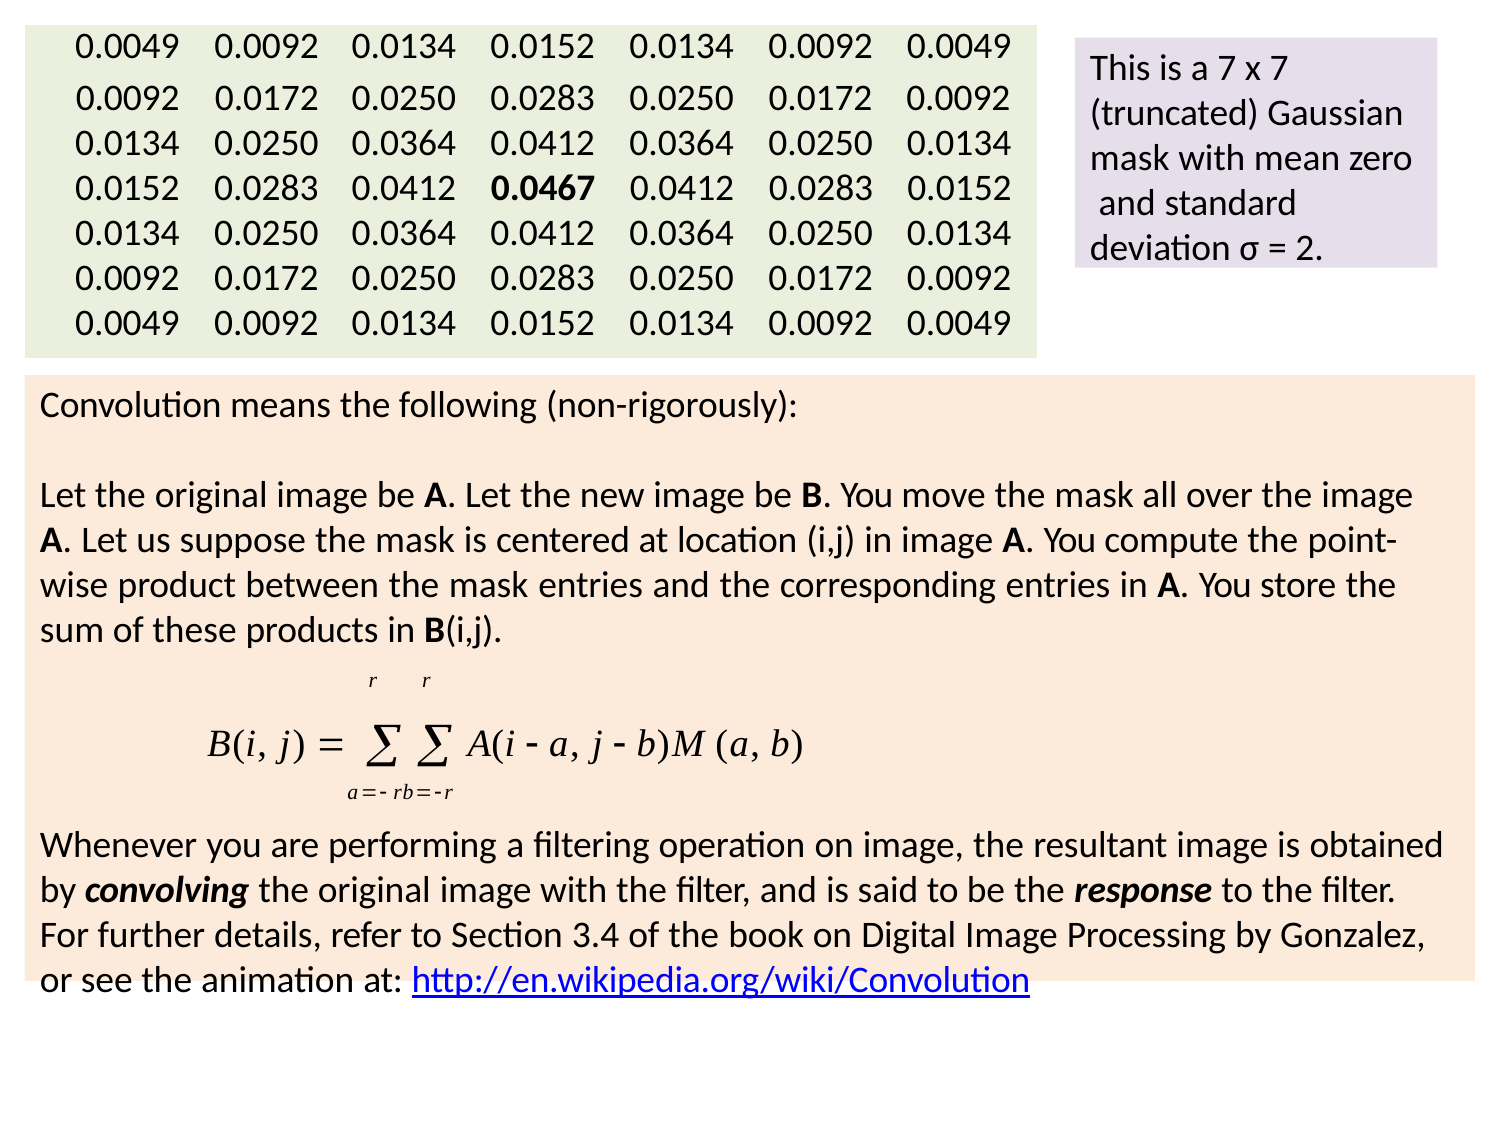

| 0.0049 | 0.0092 | 0.0134 | 0.0152 | 0.0134 | 0.0092 | 0.0049 |
| --- | --- | --- | --- | --- | --- | --- |
| 0.0092 | 0.0172 | 0.0250 | 0.0283 | 0.0250 | 0.0172 | 0.0092 |
| 0.0134 | 0.0250 | 0.0364 | 0.0412 | 0.0364 | 0.0250 | 0.0134 |
| 0.0152 | 0.0283 | 0.0412 | 0.0467 | 0.0412 | 0.0283 | 0.0152 |
| 0.0134 | 0.0250 | 0.0364 | 0.0412 | 0.0364 | 0.0250 | 0.0134 |
| 0.0092 | 0.0172 | 0.0250 | 0.0283 | 0.0250 | 0.0172 | 0.0092 |
| 0.0049 | 0.0092 | 0.0134 | 0.0152 | 0.0134 | 0.0092 | 0.0049 |
# This is a 7 x 7  (truncated) Gaussian  mask with mean zero  and standard  deviation σ = 2.

Convolution means the following (non-rigorously):
Let the original image be A. Let the new image be B. You move the mask all over the image
A. Let us suppose the mask is centered at location (i,j) in image A. You compute the point-  wise product between the mask entries and the corresponding entries in A. You store the  sum of these products in B(i,j).
B(i, j) =  ∑ ∑ A(i − a, j − b)M (a, b)
a=− rb=−r
Whenever you are performing a filtering operation on image, the resultant image is obtained  by convolving the original image with the filter, and is said to be the response to the filter.
For further details, refer to Section 3.4 of the book on Digital Image Processing by Gonzalez,  or see the animation at: http://en.wikipedia.org/wiki/Convolution
r	r